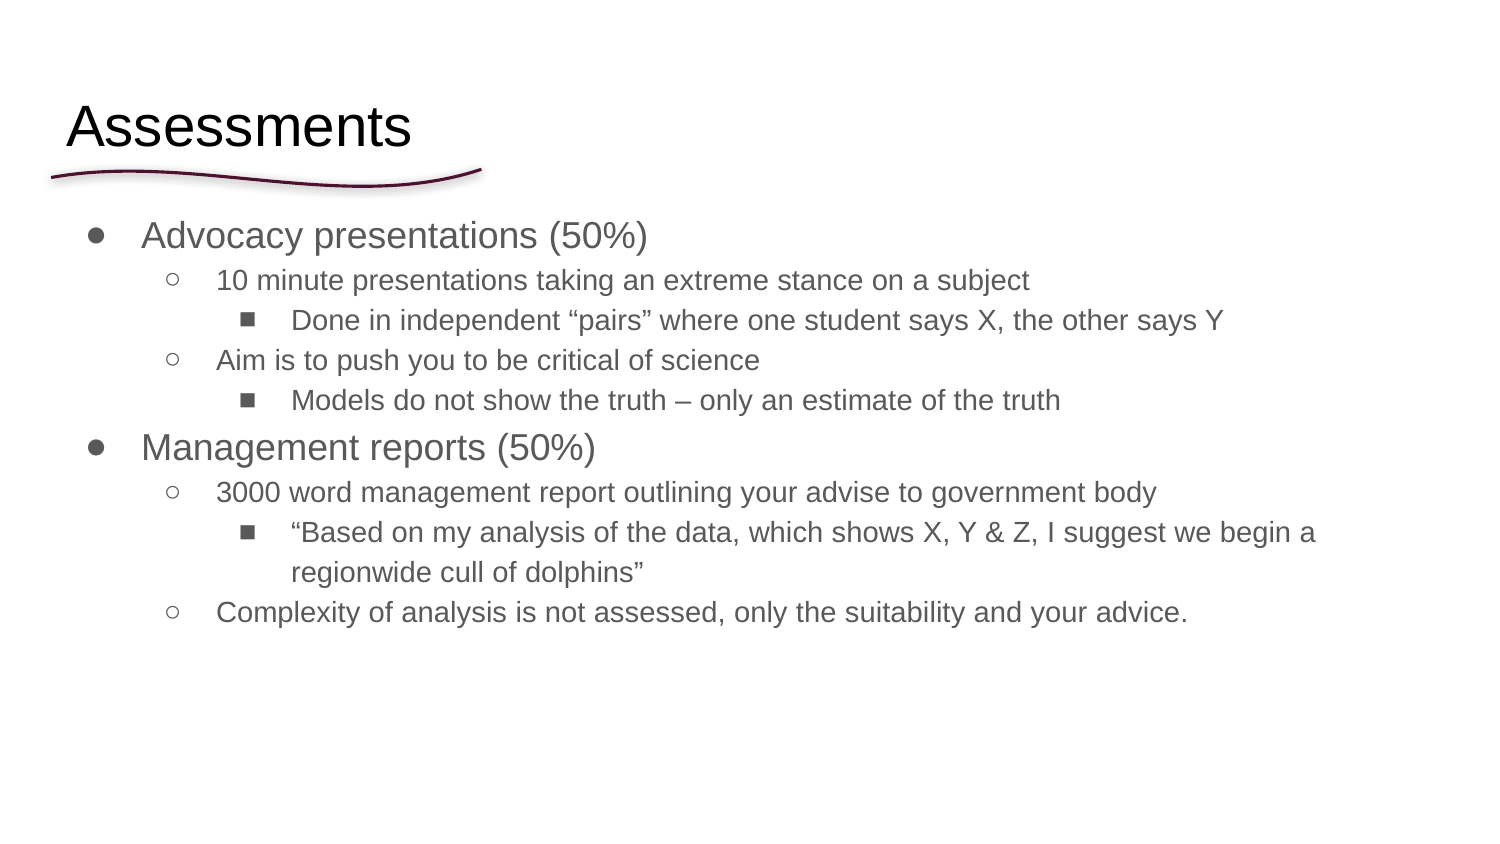

# Assessments

Advocacy presentations (50%)
10 minute presentations taking an extreme stance on a subject
Done in independent “pairs” where one student says X, the other says Y
Aim is to push you to be critical of science
Models do not show the truth – only an estimate of the truth
Management reports (50%)
3000 word management report outlining your advise to government body
“Based on my analysis of the data, which shows X, Y & Z, I suggest we begin a regionwide cull of dolphins”
Complexity of analysis is not assessed, only the suitability and your advice.